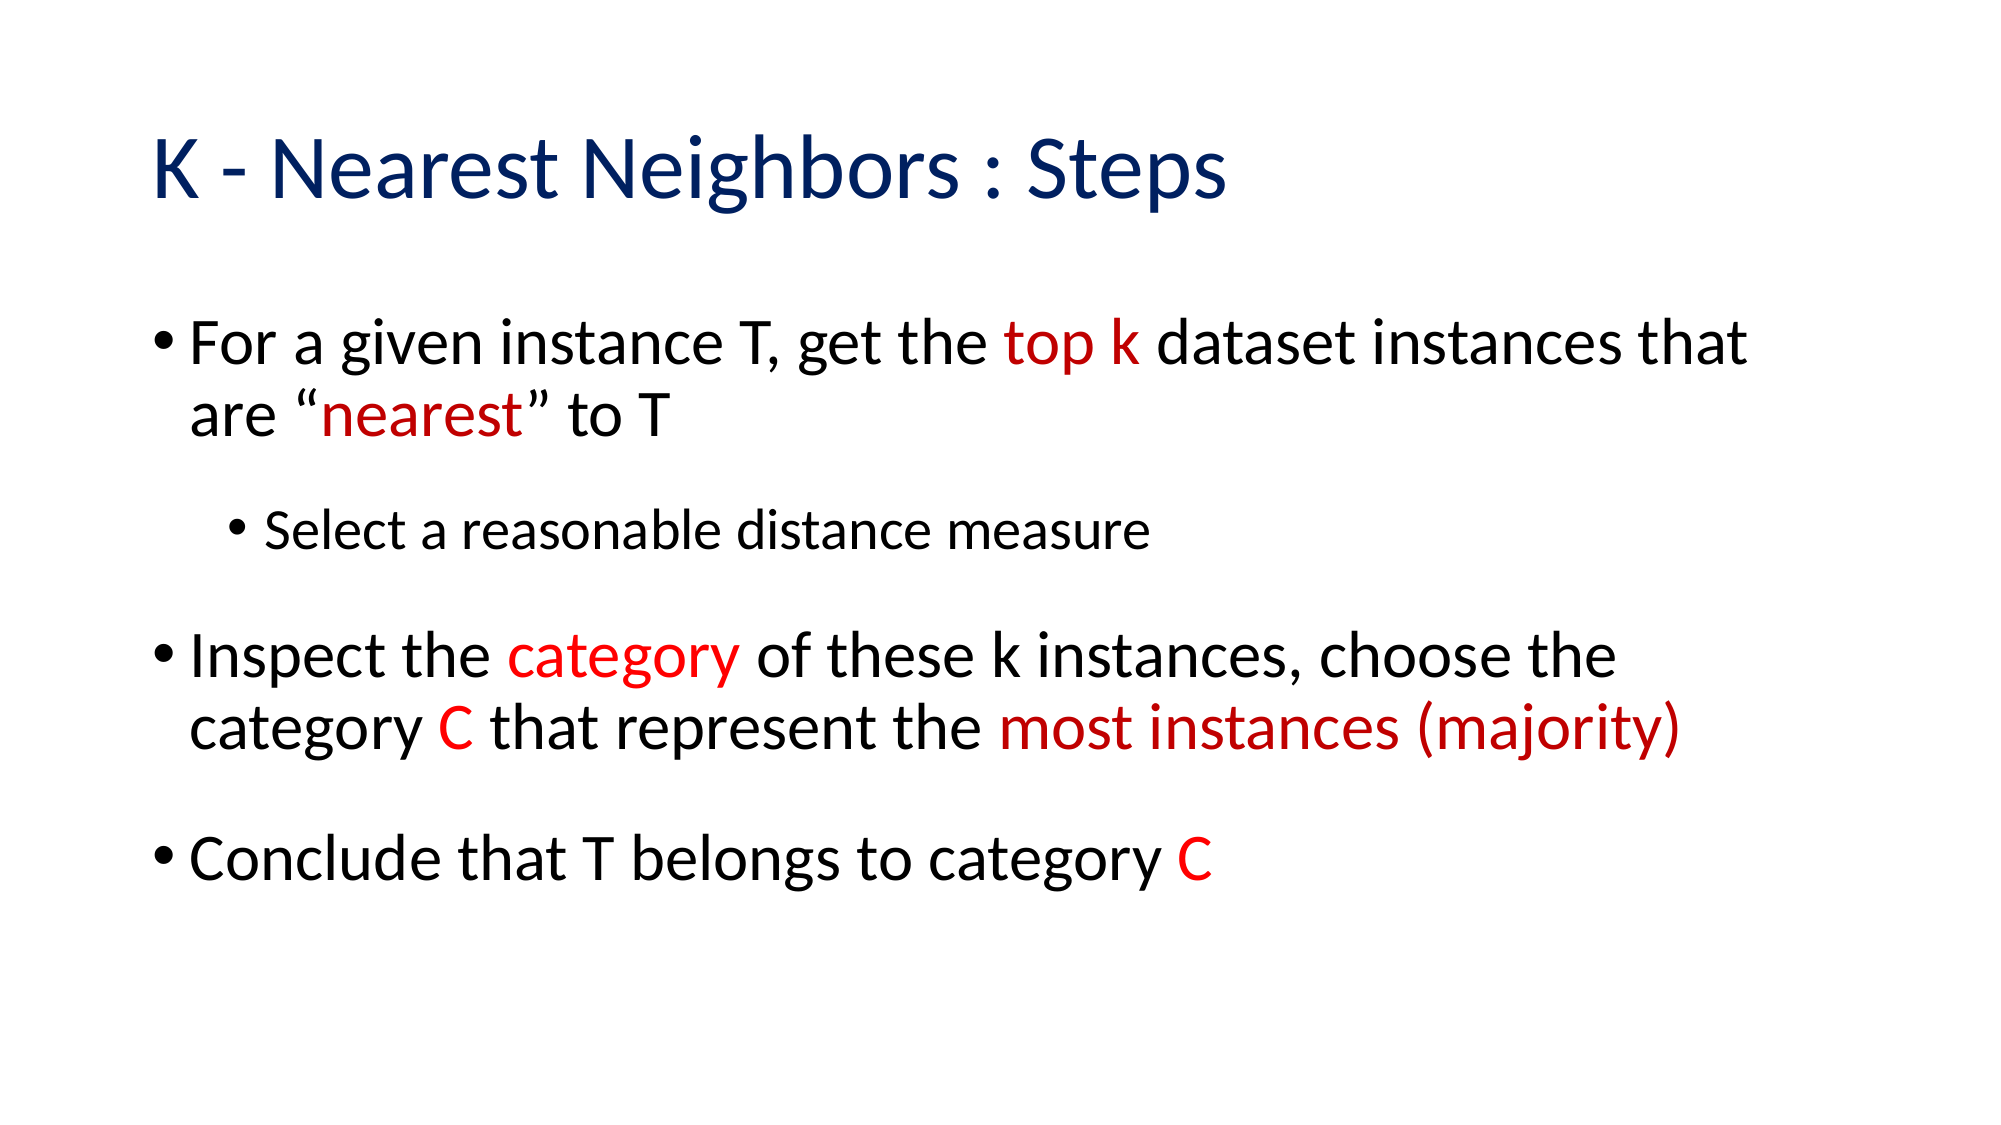

# K - Nearest Neighbors : Steps
For a given instance T, get the top k dataset instances that are “nearest” to T
Select a reasonable distance measure
Inspect the category of these k instances, choose the category C that represent the most instances (majority)
Conclude that T belongs to category C